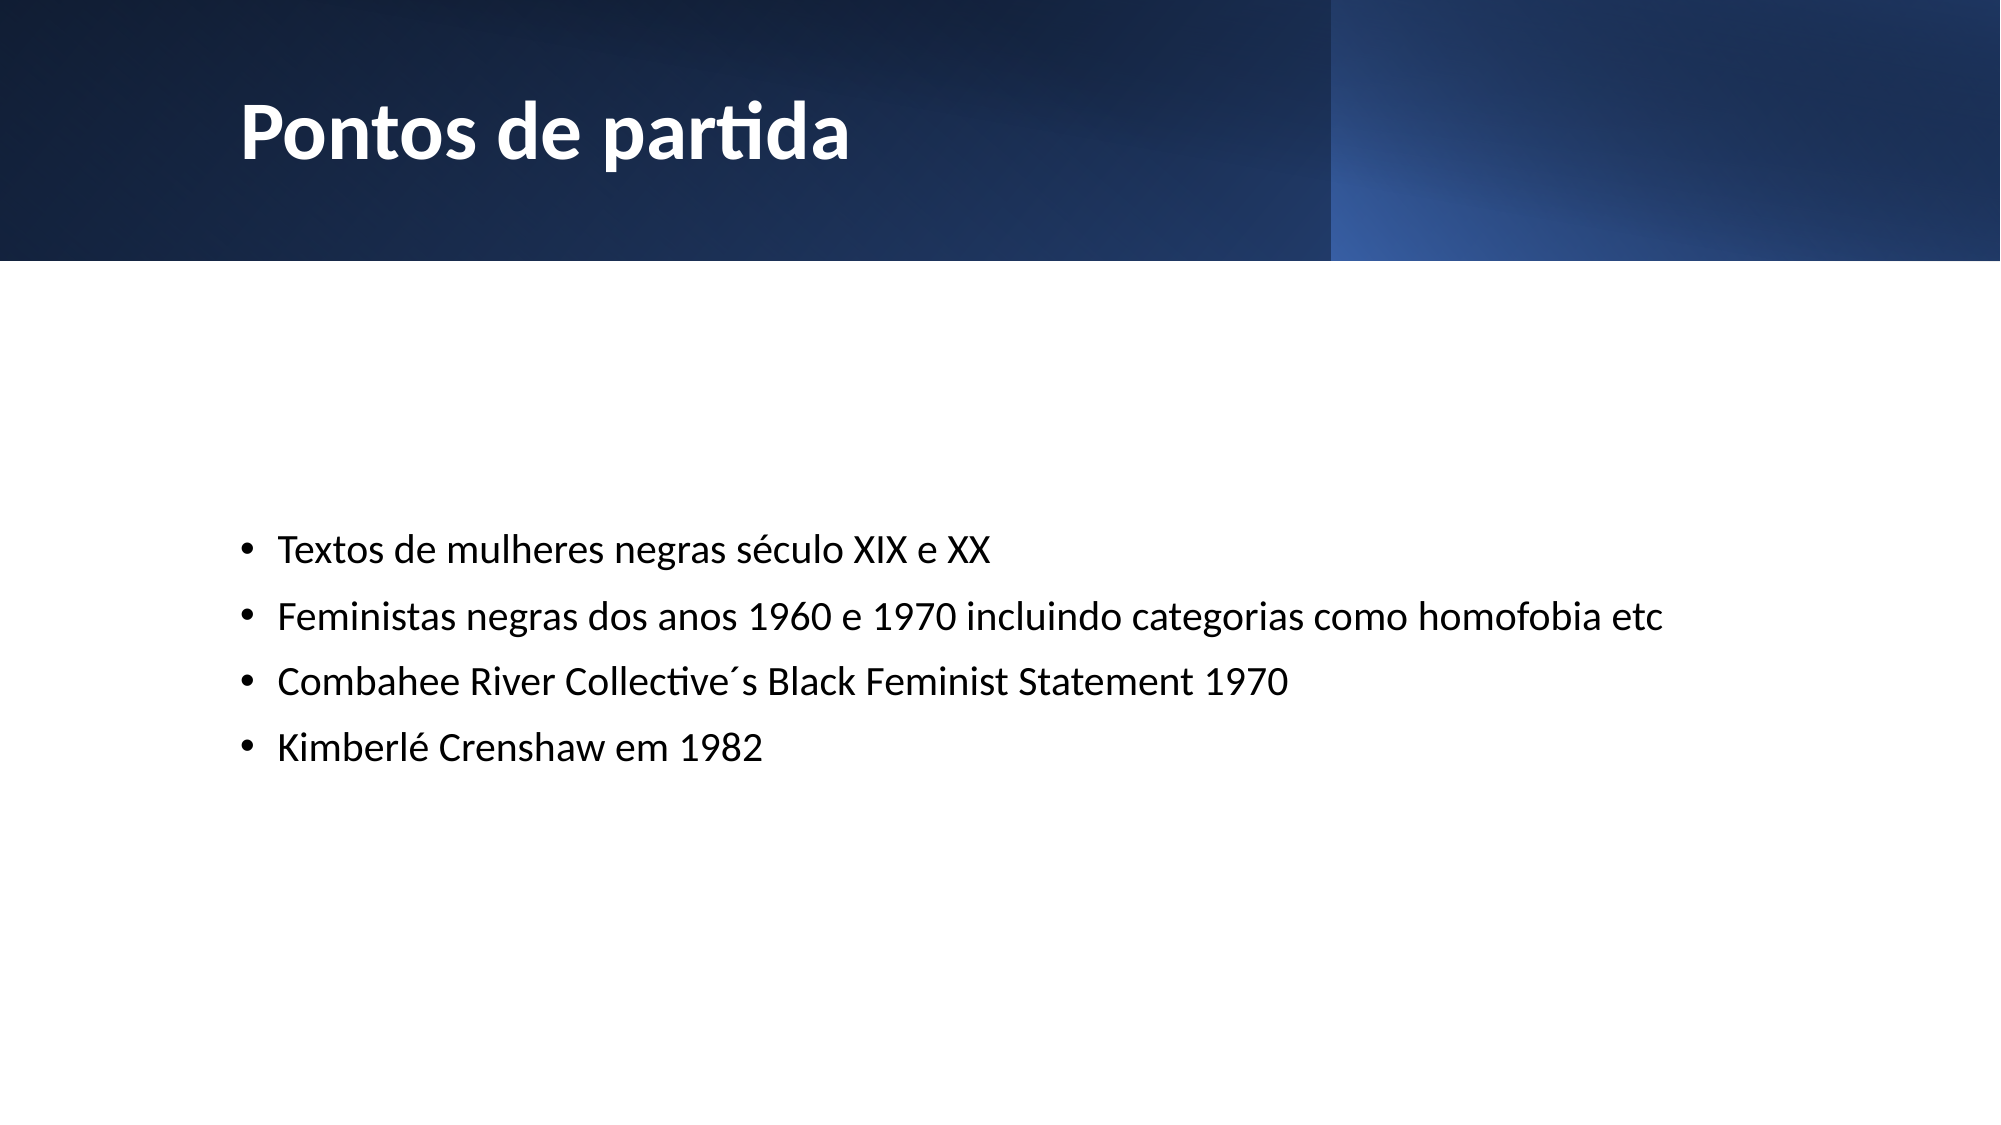

# Pontos de partida
Textos de mulheres negras século XIX e XX
Feministas negras dos anos 1960 e 1970 incluindo categorias como homofobia etc
Combahee River Collective´s Black Feminist Statement 1970
Kimberlé Crenshaw em 1982